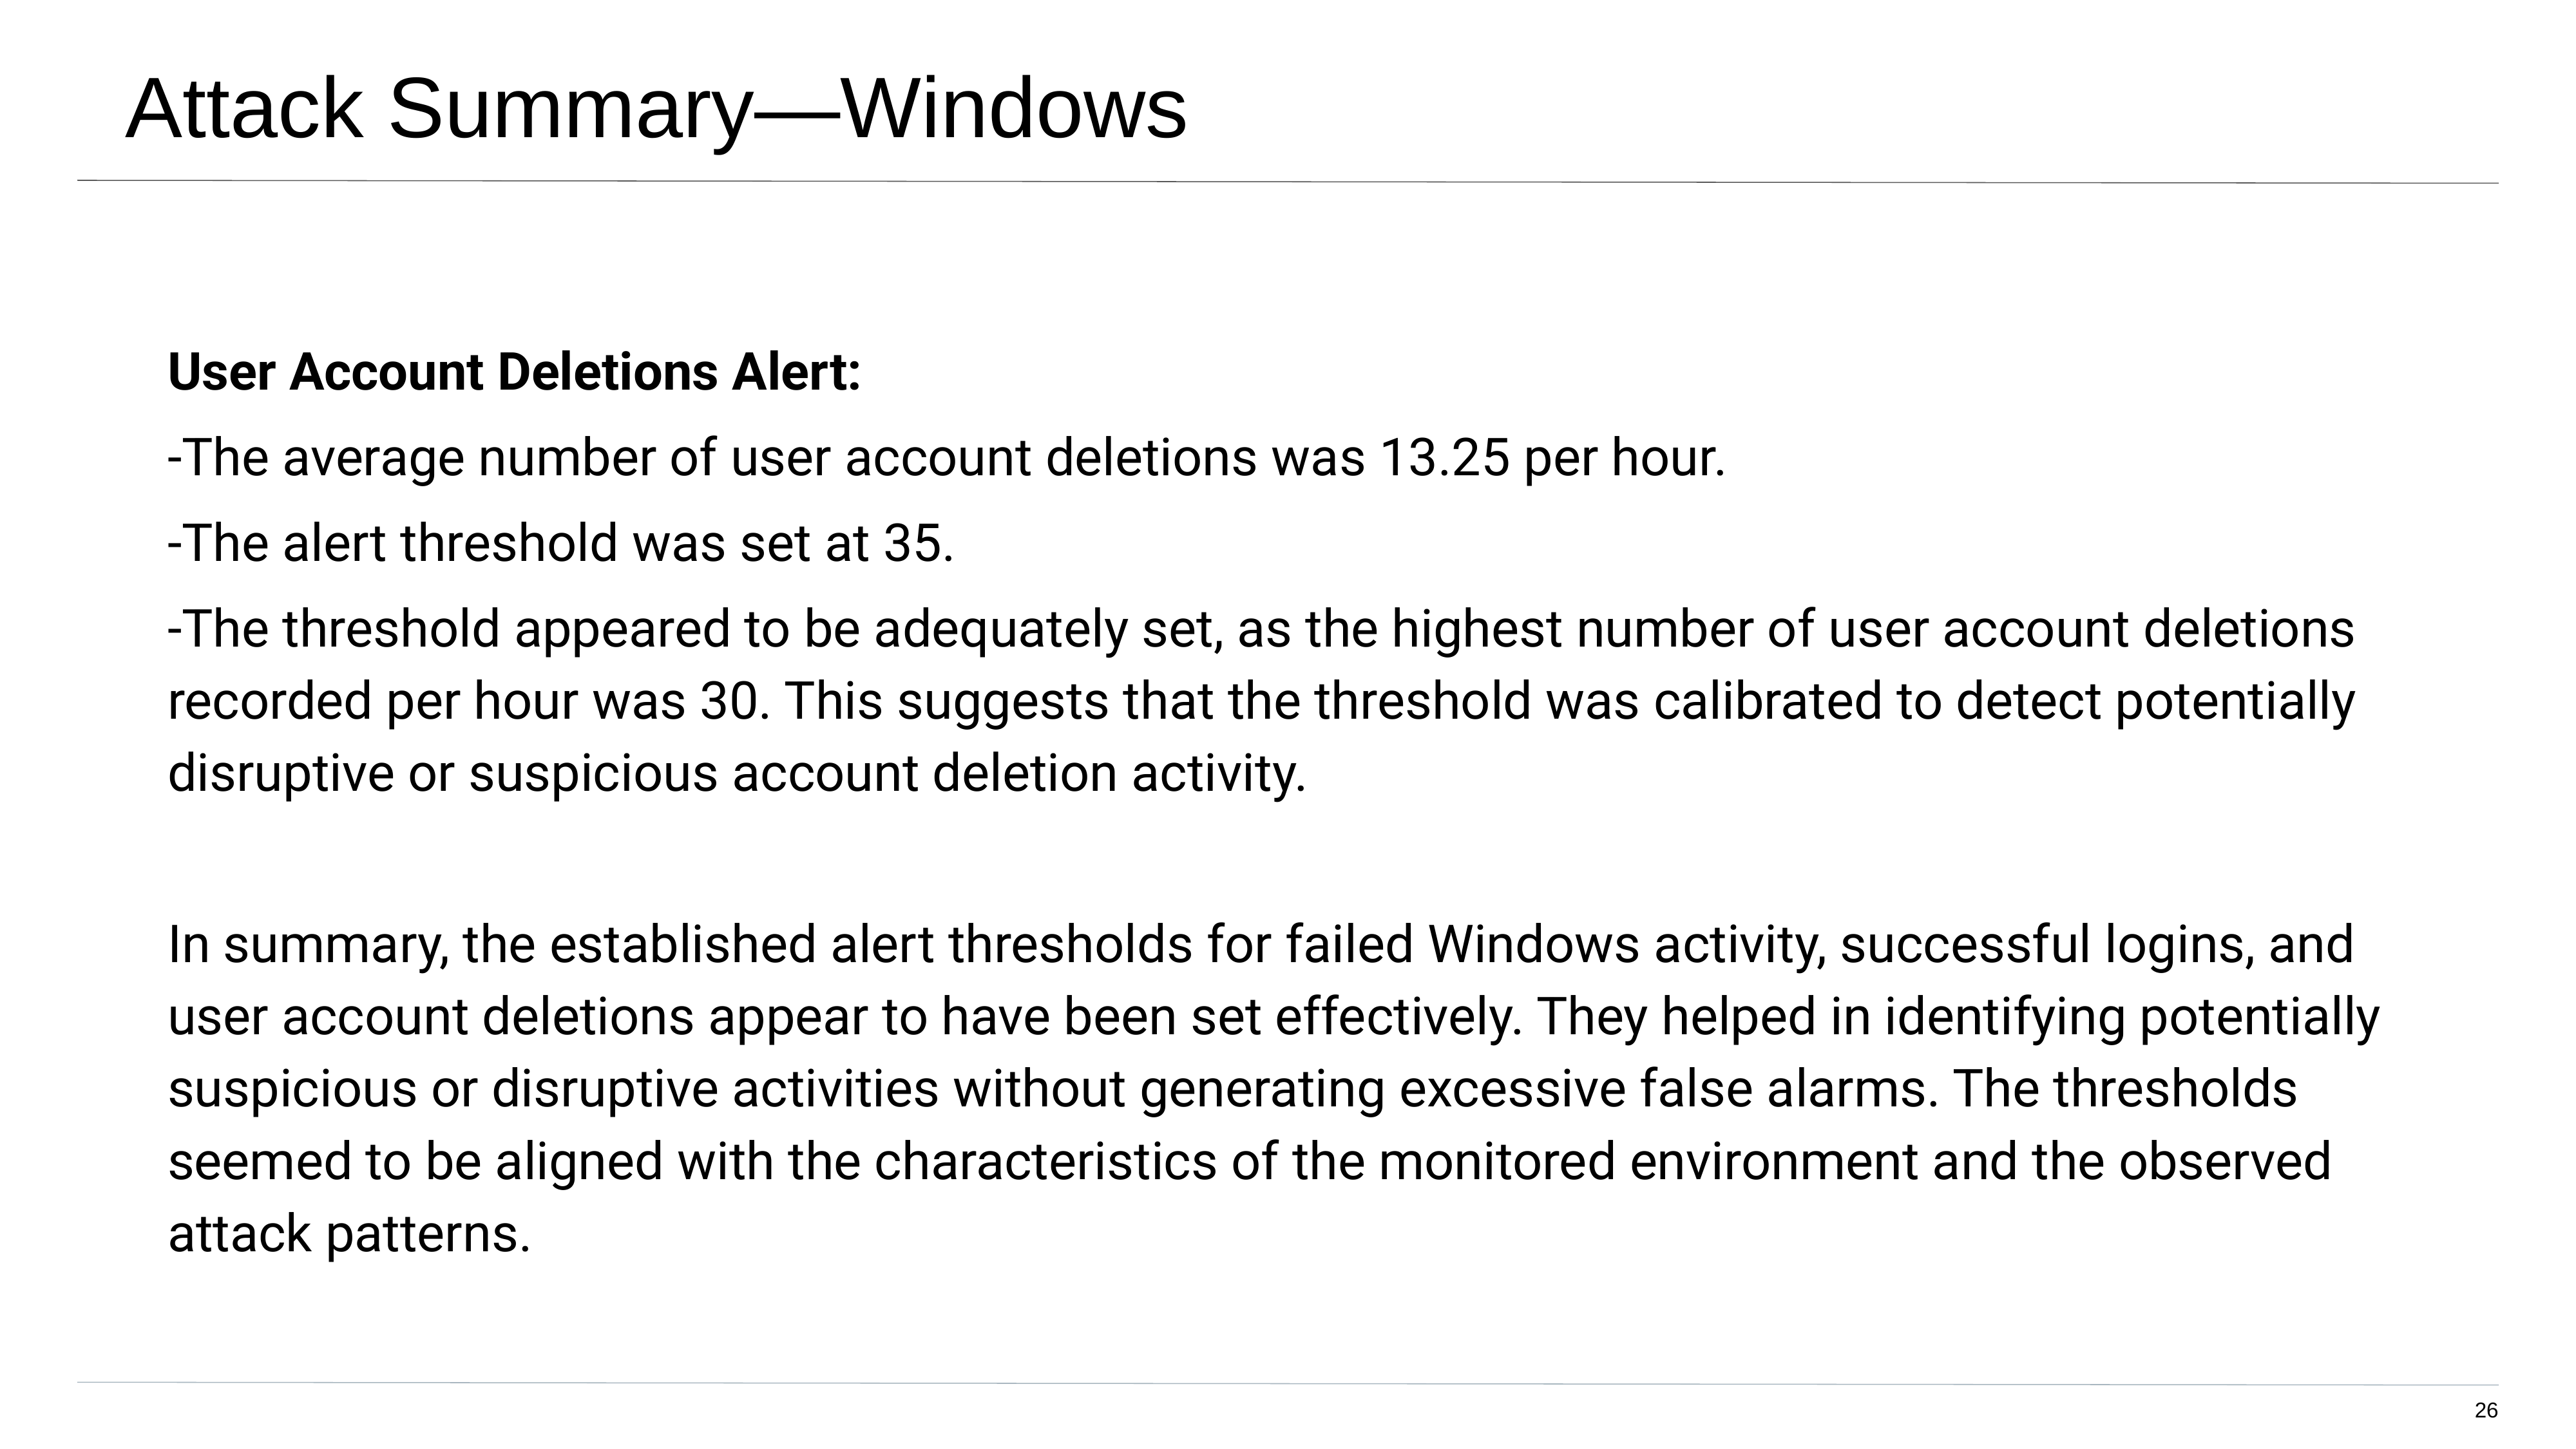

# Attack Summary—Windows

User Account Deletions Alert:
-The average number of user account deletions was 13.25 per hour.
-The alert threshold was set at 35.
-The threshold appeared to be adequately set, as the highest number of user account deletions recorded per hour was 30. This suggests that the threshold was calibrated to detect potentially disruptive or suspicious account deletion activity.

In summary, the established alert thresholds for failed Windows activity, successful logins, and user account deletions appear to have been set effectively. They helped in identifying potentially suspicious or disruptive activities without generating excessive false alarms. The thresholds seemed to be aligned with the characteristics of the monitored environment and the observed attack patterns.

26